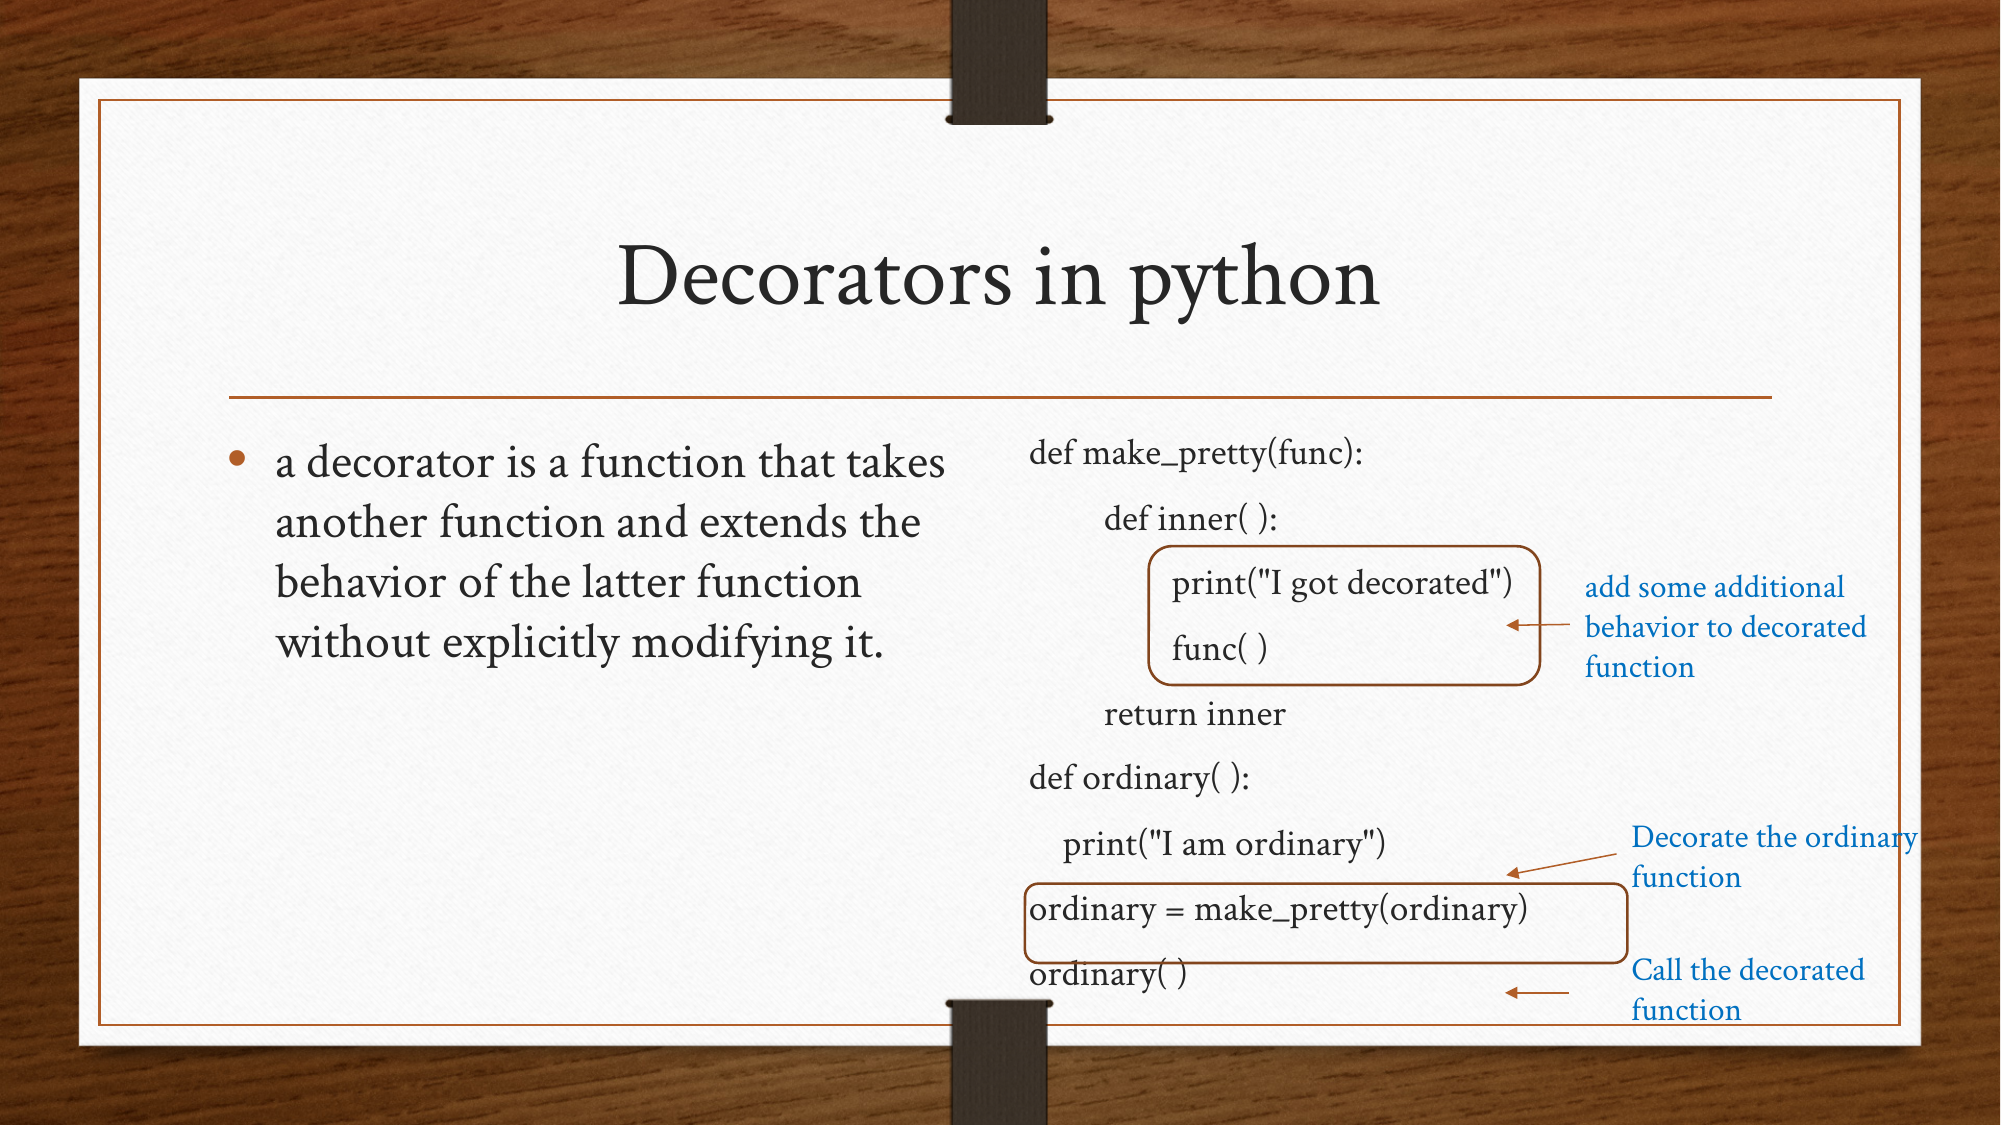

# Decorators in python
a decorator is a function that takes another function and extends the behavior of the latter function without explicitly modifying it.
def make_pretty(func):
def inner( ):
        print("I got decorated")
        func( )
return inner
def ordinary( ):
    print("I am ordinary")
ordinary = make_pretty(ordinary)
ordinary( )

add some additional behavior to decorated function
Decorate the ordinary function

Call the decorated function